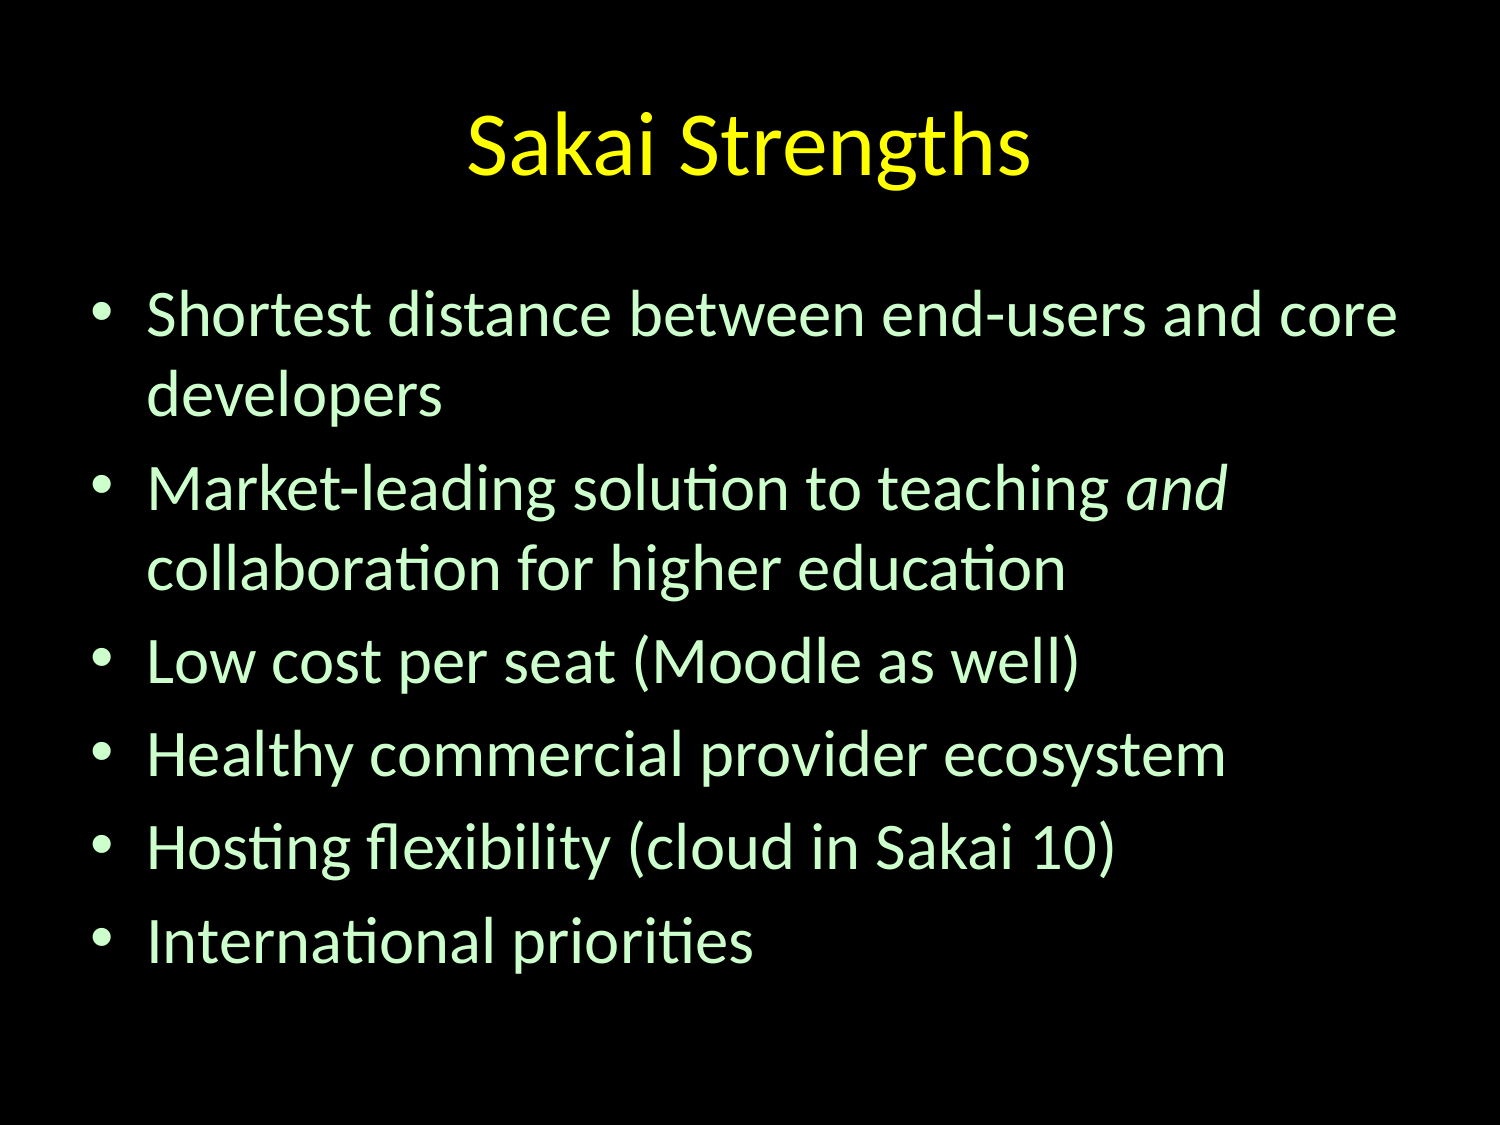

# Sakai Strengths
Shortest distance between end-users and core developers
Market-leading solution to teaching and collaboration for higher education
Low cost per seat (Moodle as well)
Healthy commercial provider ecosystem
Hosting flexibility (cloud in Sakai 10)
International priorities